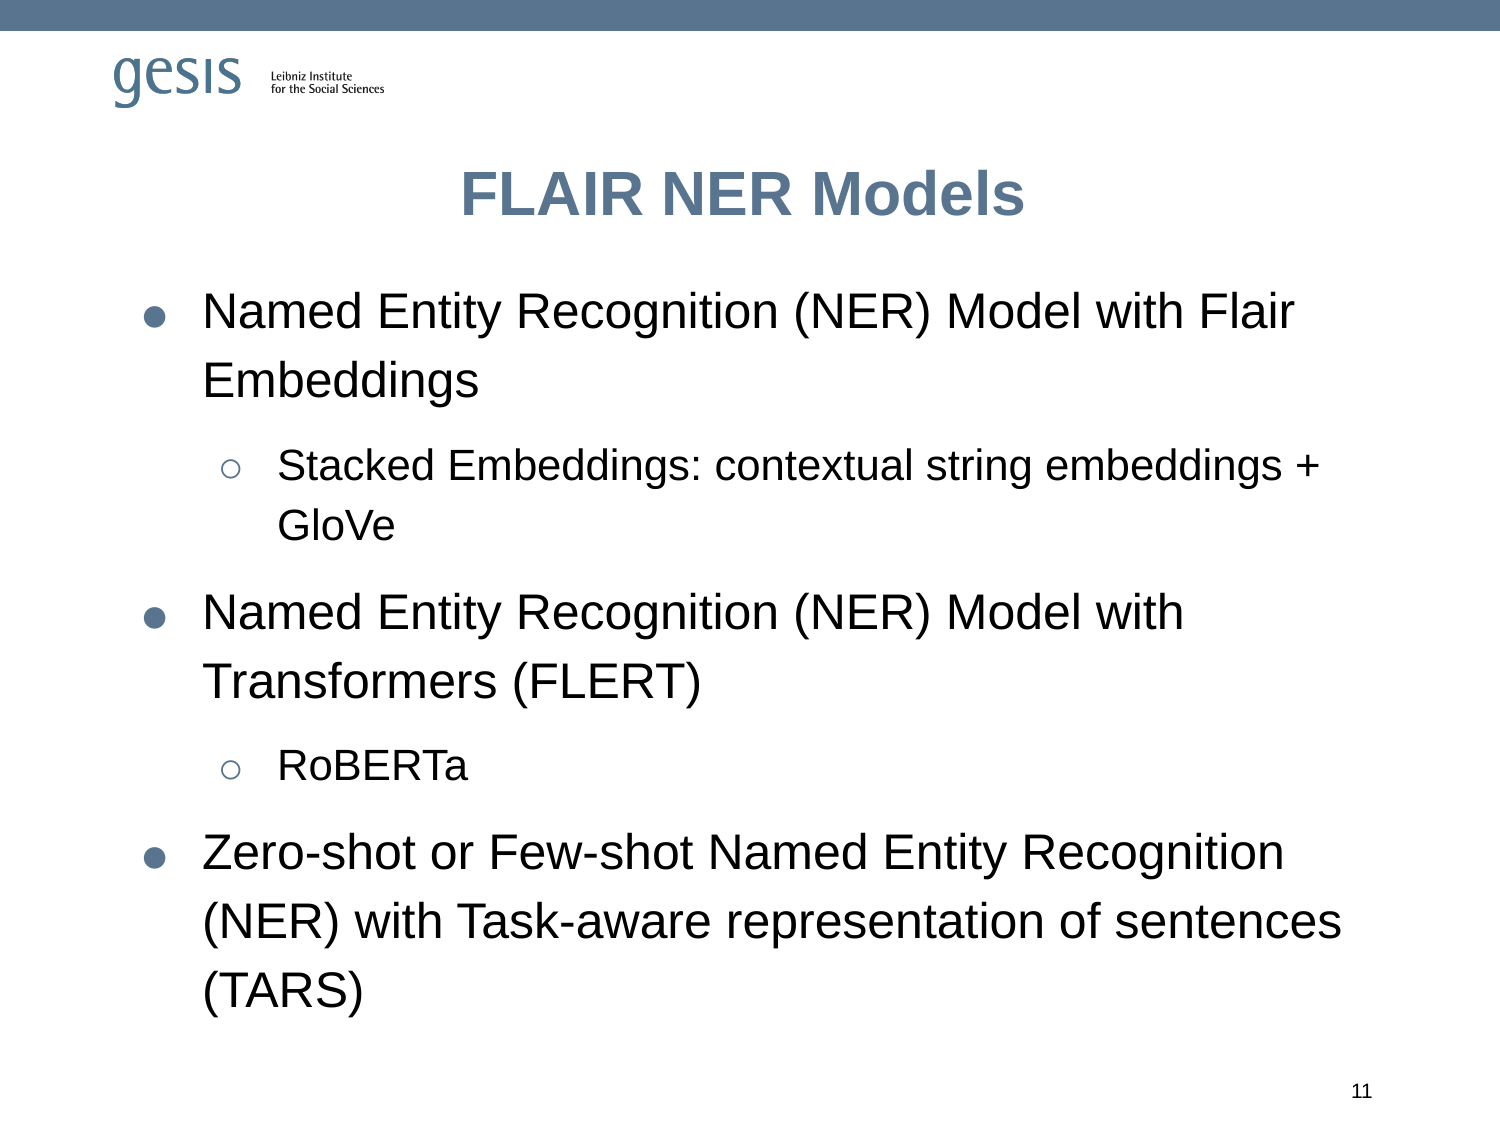

# FLAIR NER Models
Named Entity Recognition (NER) Model with Flair Embeddings
Stacked Embeddings: contextual string embeddings + GloVe
Named Entity Recognition (NER) Model with Transformers (FLERT)
RoBERTa
Zero-shot or Few-shot Named Entity Recognition (NER) with Task-aware representation of sentences (TARS)

11